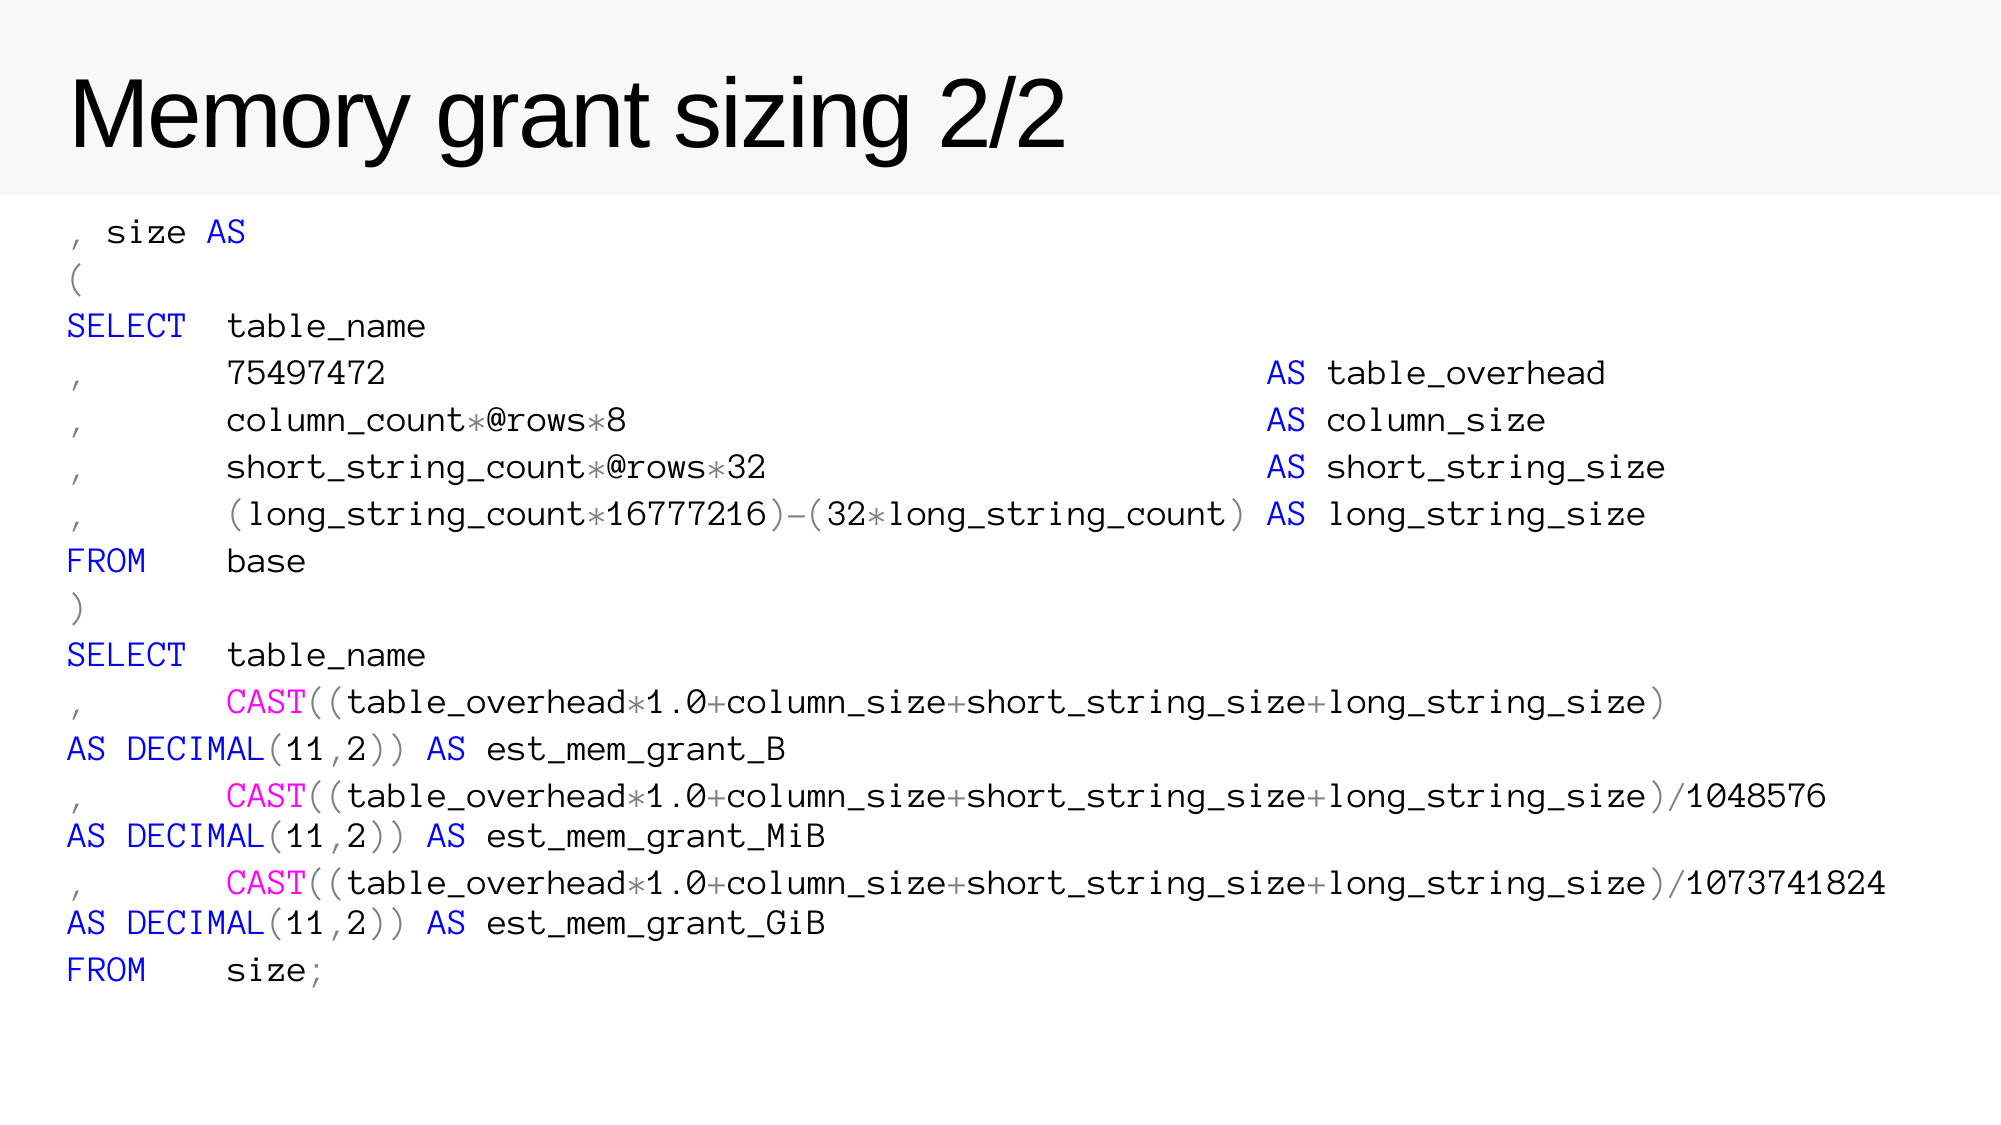

# Memory grant sizing 2/2
, size AS
(
SELECT  table_name
,       75497472                                            AS table_overhead
,       column_count*@rows*8                                AS column_size
,       short_string_count*@rows*32                         AS short_string_size
,       (long_string_count*16777216)-(32*long_string_count) AS long_string_size
FROM    base
)
SELECT  table_name
,       CAST((table_overhead*1.0+column_size+short_string_size+long_string_size)
AS DECIMAL(11,2)) AS est_mem_grant_B
,       CAST((table_overhead*1.0+column_size+short_string_size+long_string_size)/1048576    AS DECIMAL(11,2)) AS est_mem_grant_MiB
,       CAST((table_overhead*1.0+column_size+short_string_size+long_string_size)/1073741824 AS DECIMAL(11,2)) AS est_mem_grant_GiB
FROM    size;